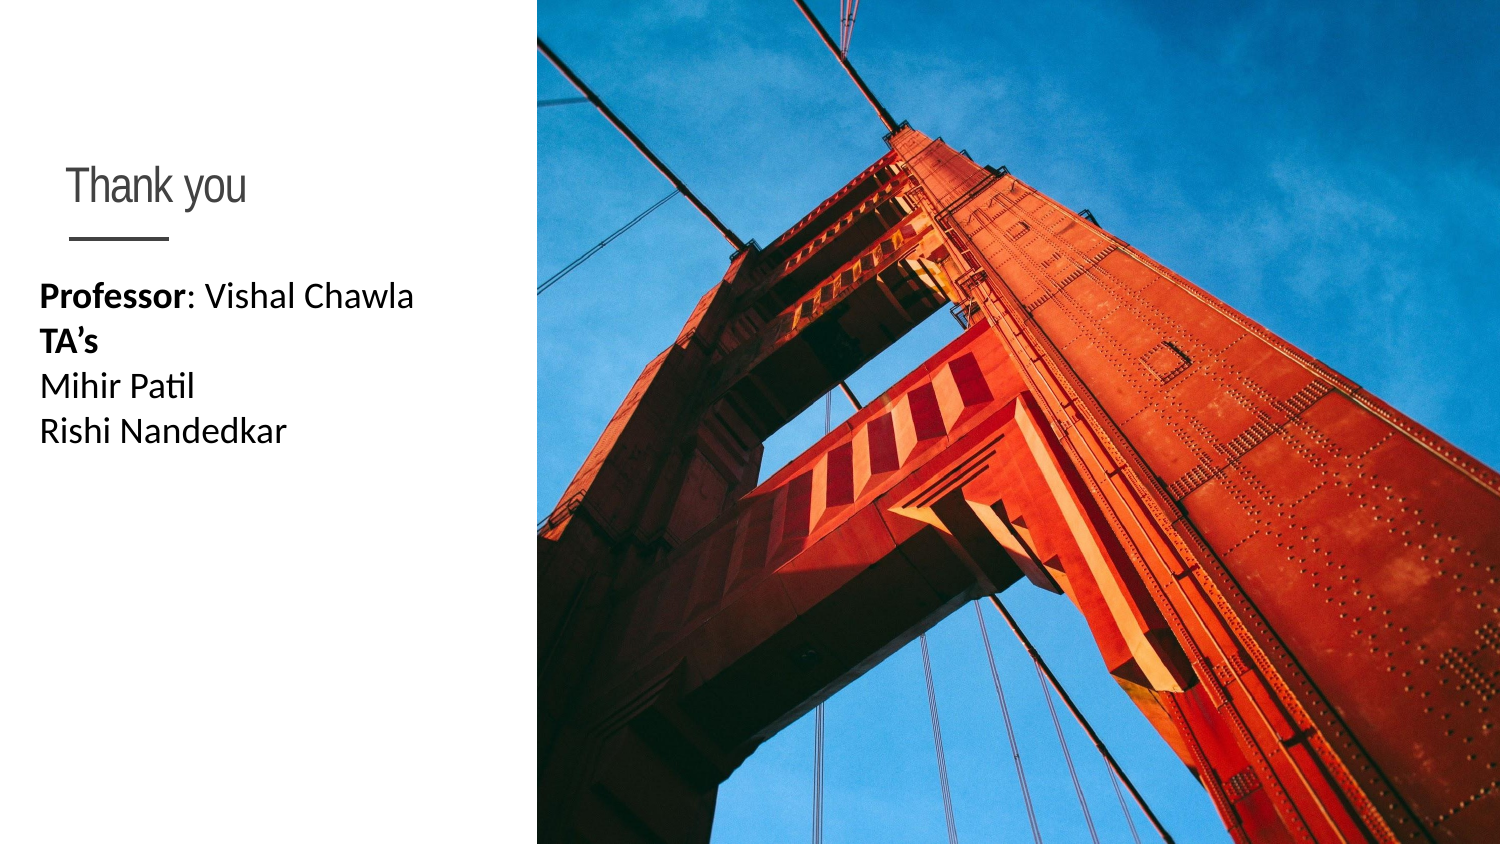

# Thank you

Professor: Vishal Chawla TA’s
Mihir Patil
Rishi Nandedkar